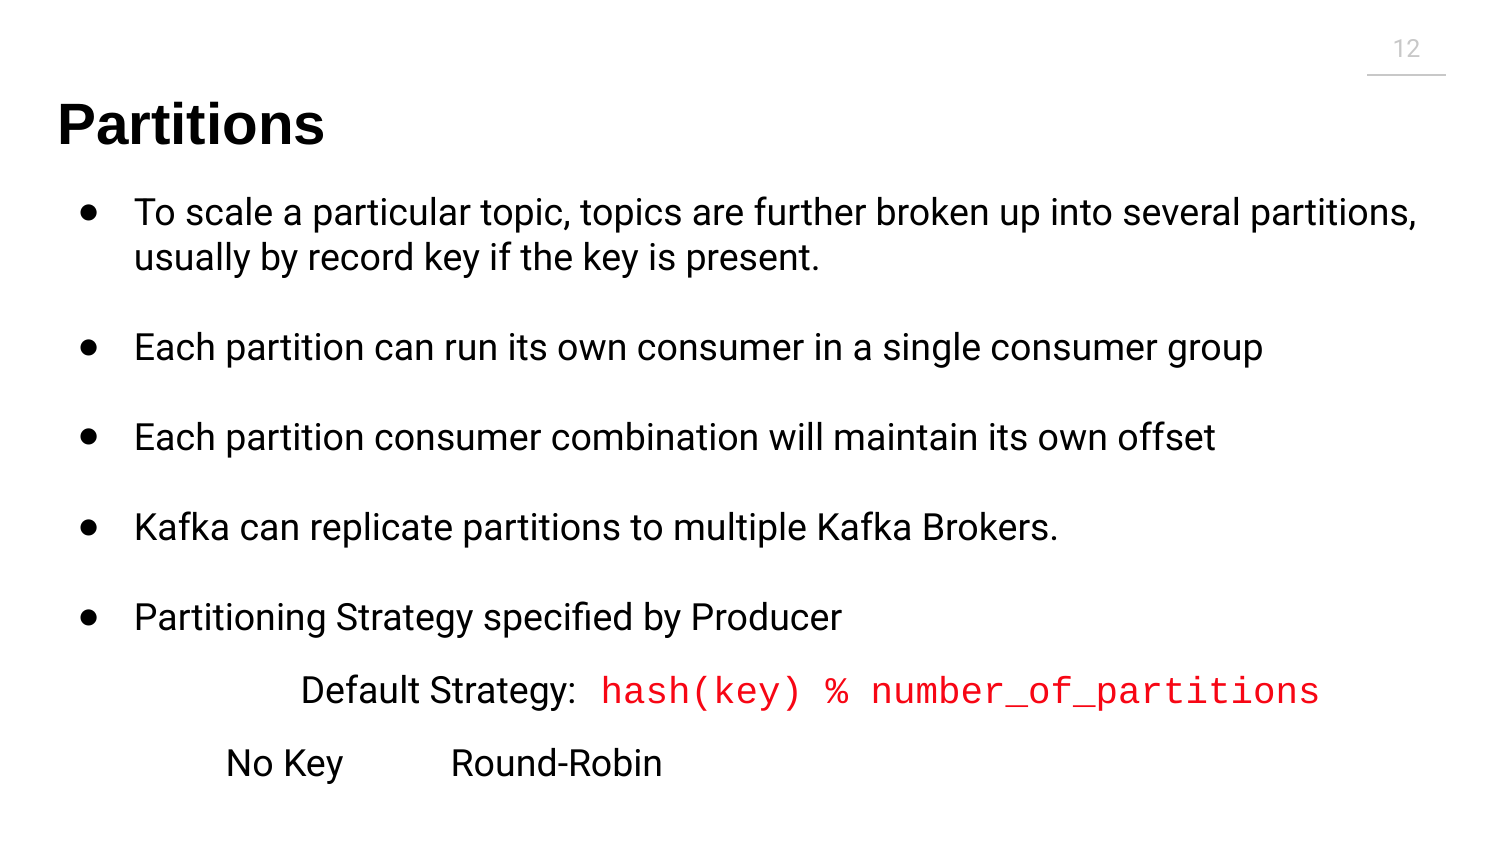

12

# Partitions
To scale a particular topic, topics are further broken up into several partitions, usually by record key if the key is present.

Each partition can run its own consumer in a single consumer group

Each partition consumer combination will maintain its own offset

Kafka can replicate partitions to multiple Kafka Brokers.

Partitioning Strategy specified by Producer
	Default Strategy:	hash(key) % number_of_partitions
No Key	Round-Robin